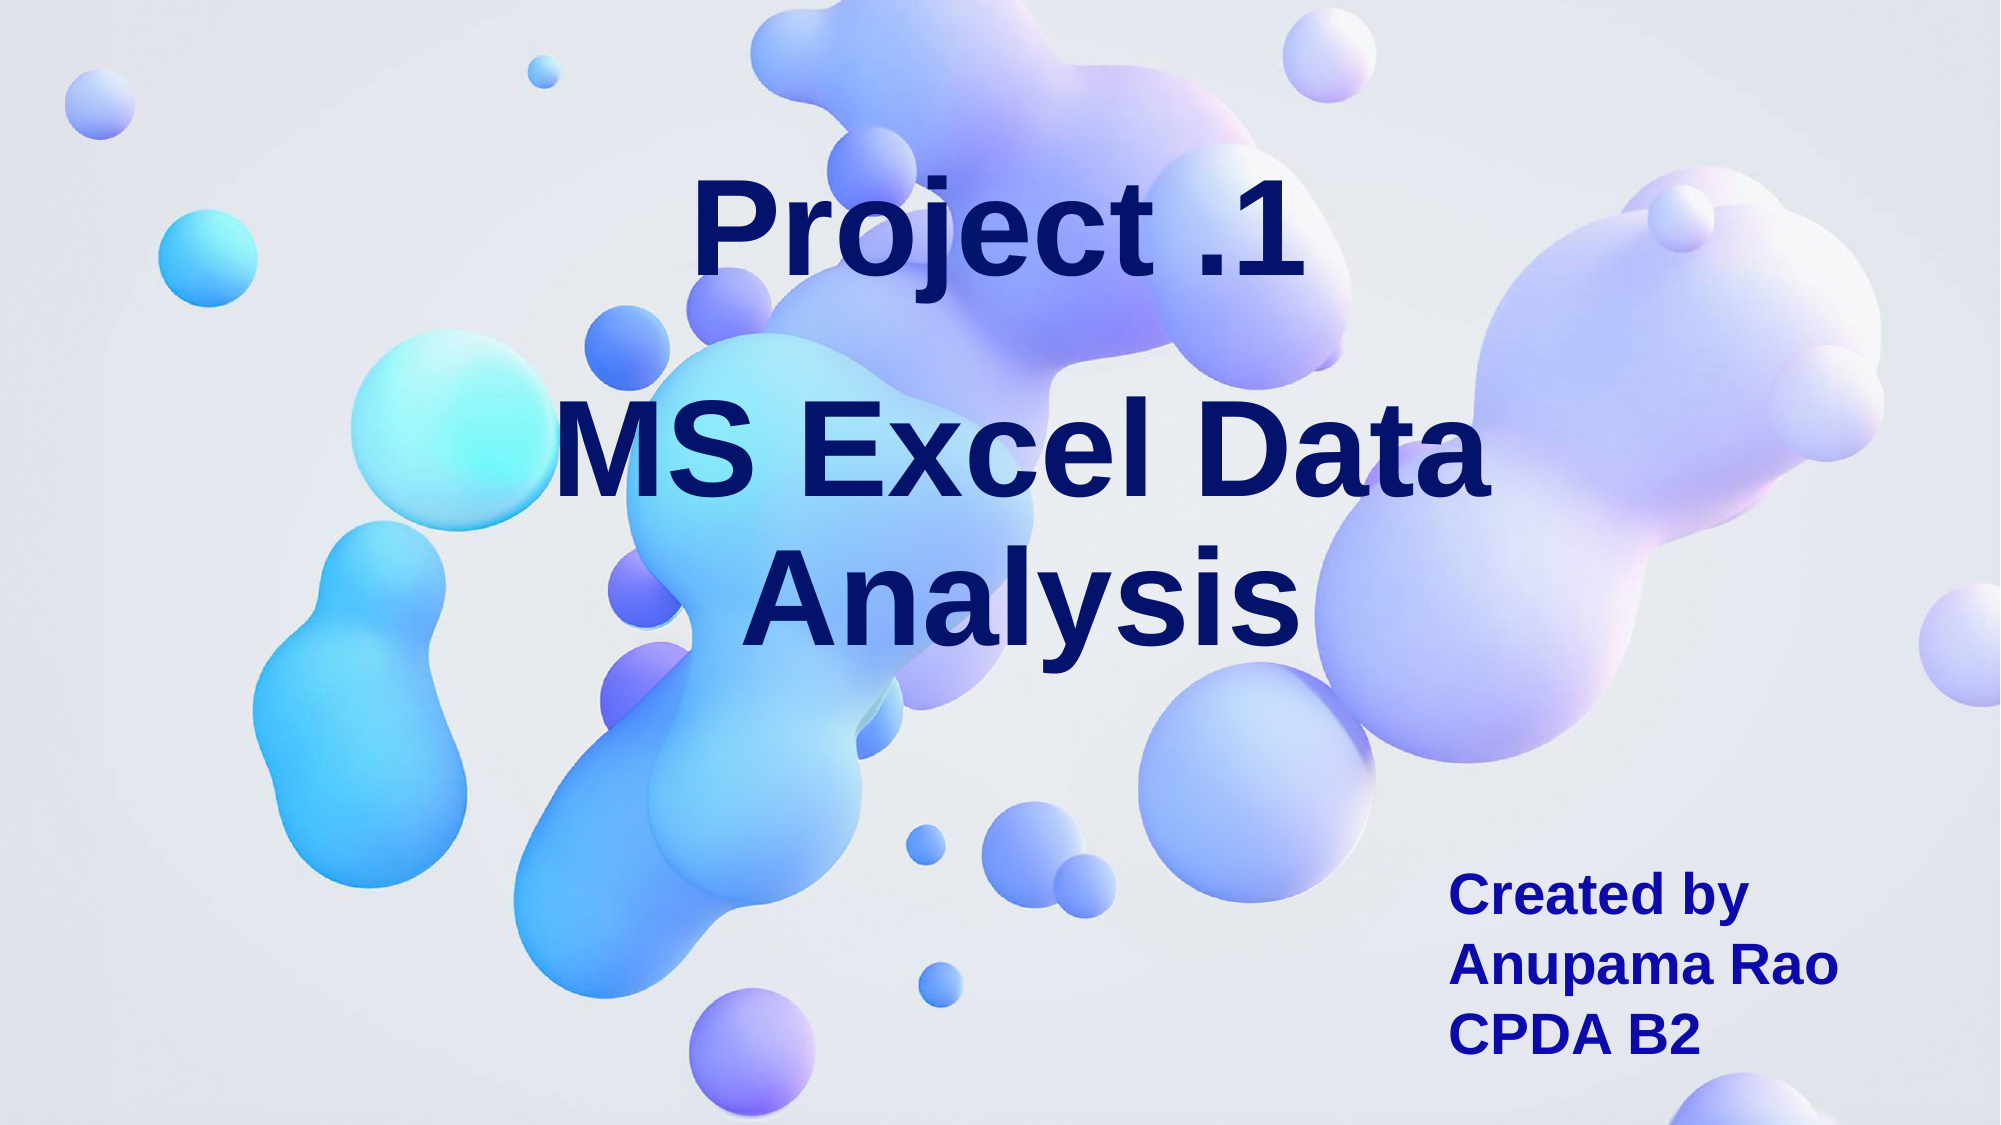

# Project .1
MS Excel Data Analysis
Created by
Anupama Rao
CPDA B2